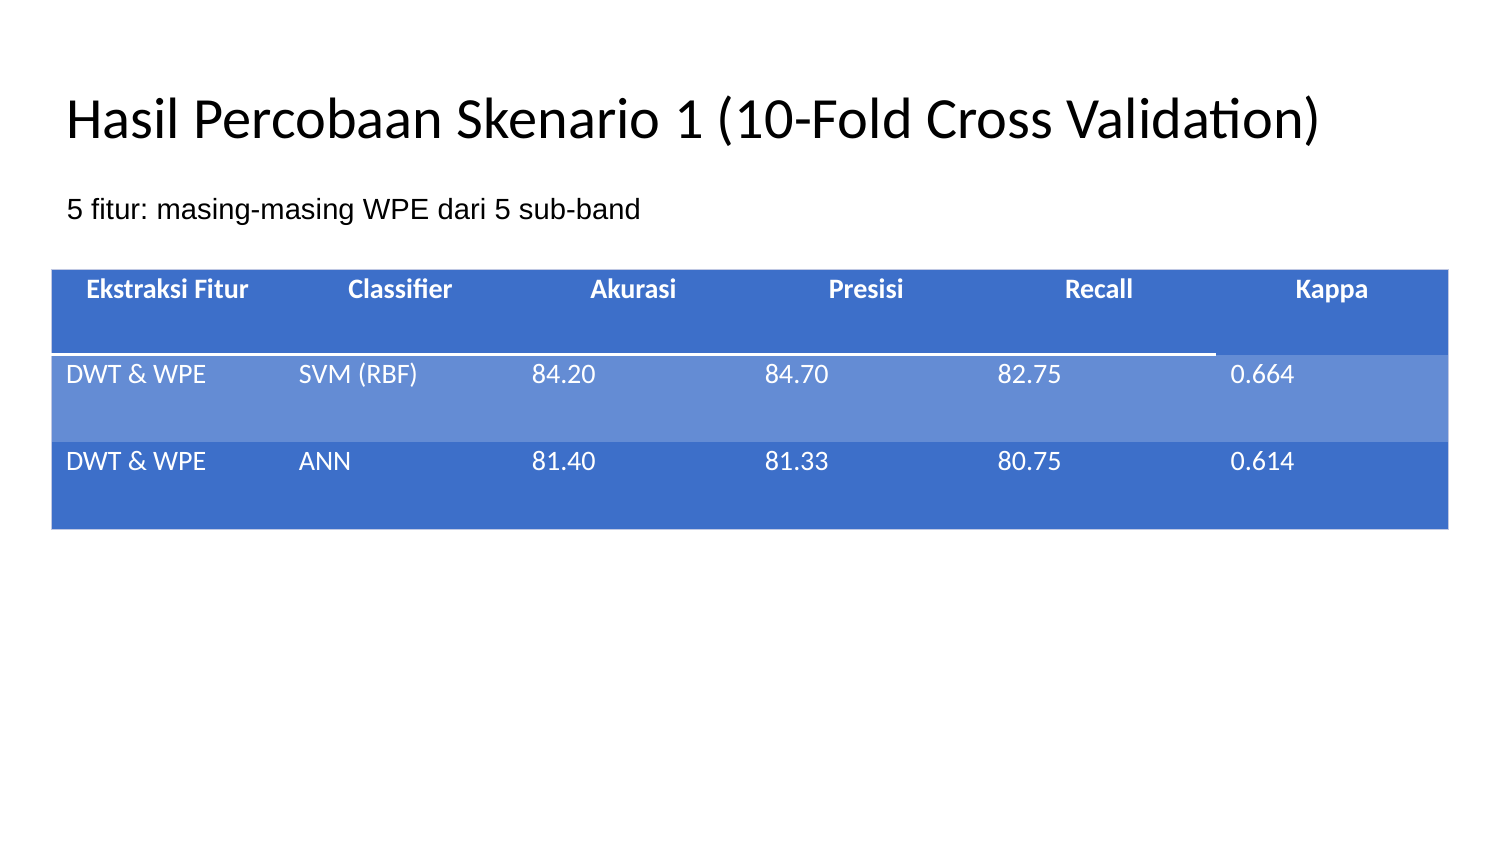

# Hasil Percobaan Skenario 1 (10-Fold Cross Validation)
5 fitur: masing-masing WPE dari 5 sub-band
| Ekstraksi Fitur | Classifier | Akurasi | Presisi | Recall | Kappa |
| --- | --- | --- | --- | --- | --- |
| DWT & WPE | SVM (RBF) | 84.20 | 84.70 | 82.75 | 0.664 |
| DWT & WPE | ANN | 81.40 | 81.33 | 80.75 | 0.614 |